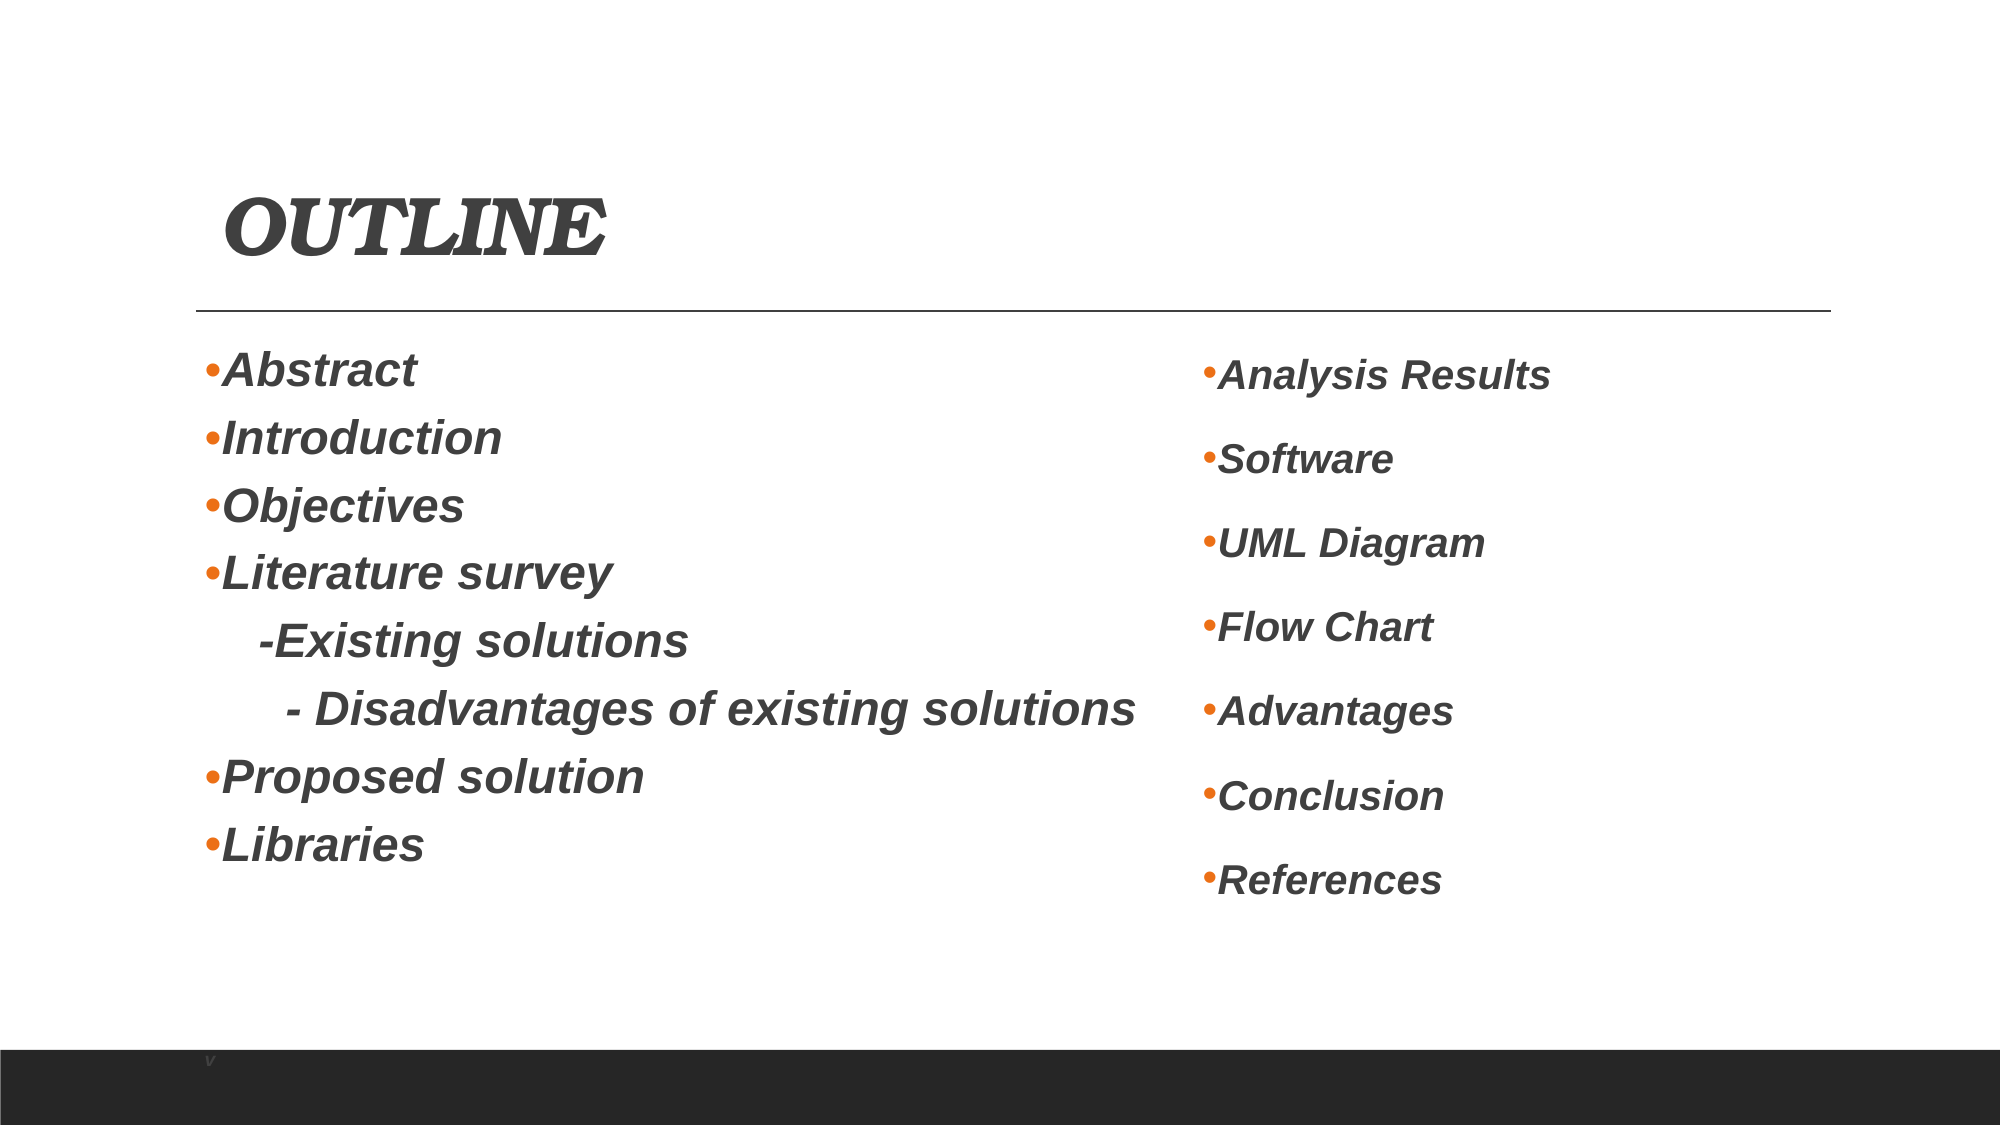

# OUTLINE

Analysis Results
Software
UML Diagram
Flow Chart
Advantages
Conclusion
References

Abstract
Introduction
Objectives
Literature survey
    -Existing solutions
      - Disadvantages of existing solutions
Proposed solution
Libraries

v